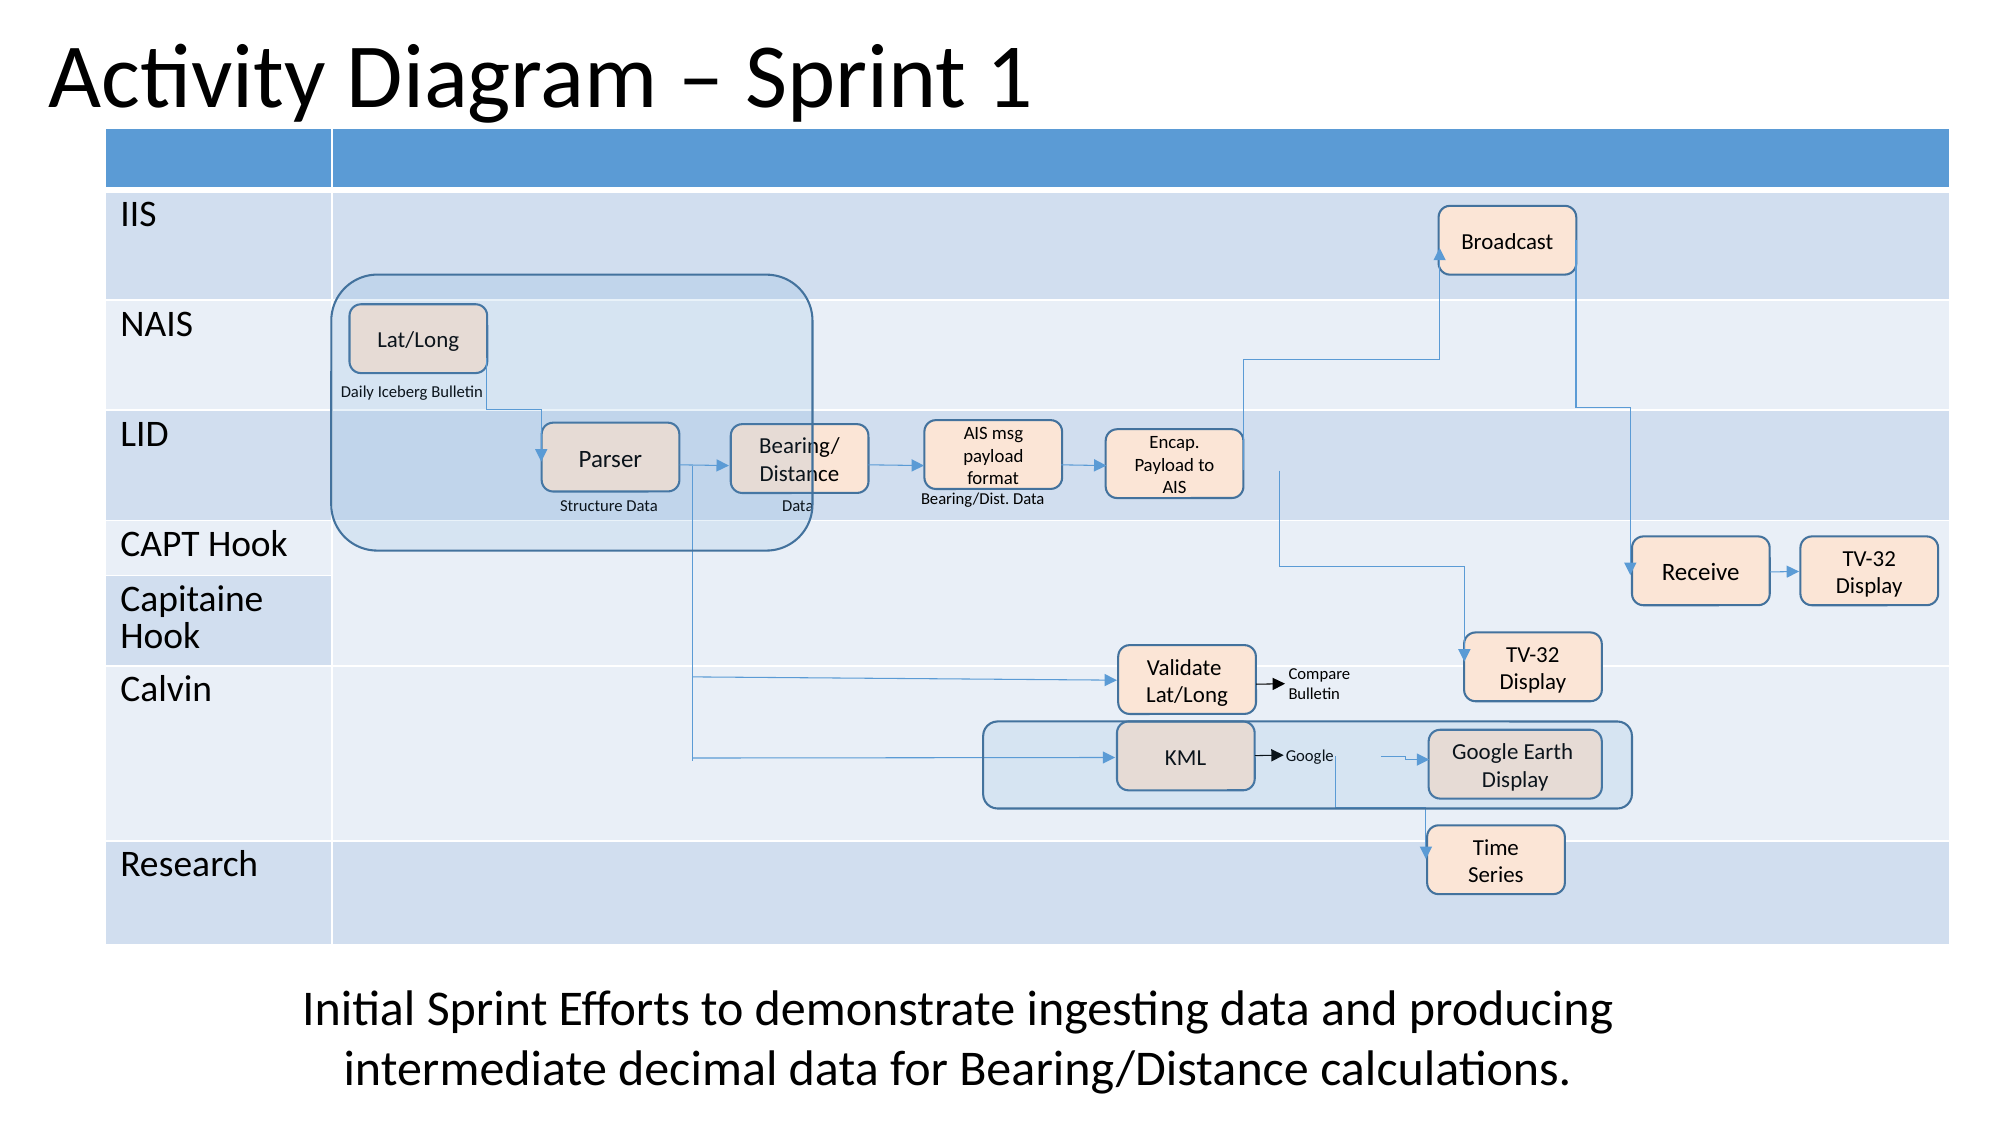

# Activity Diagram – Sprint 1
|  |  |
| --- | --- |
| IIS |  |
| NAIS |  |
| LID |  |
| CAPT Hook |  |
| Capitaine Hook |  |
| Calvin |  |
| Research |  |
Broadcast

Lat/Long
Daily Iceberg Bulletin
AIS msg payload format
Parser
Bearing/
Distance
Encap. Payload to AIS
Bearing/Dist. Data
Structure Data
Data
Receive
TV-32 Display
TV-32 Display
Validate
Lat/Long
Compare Bulletin

KML
Google Earth  Display
Google
Time Series
Initial Sprint Efforts to demonstrate ingesting data and producing intermediate decimal data for Bearing/Distance calculations.